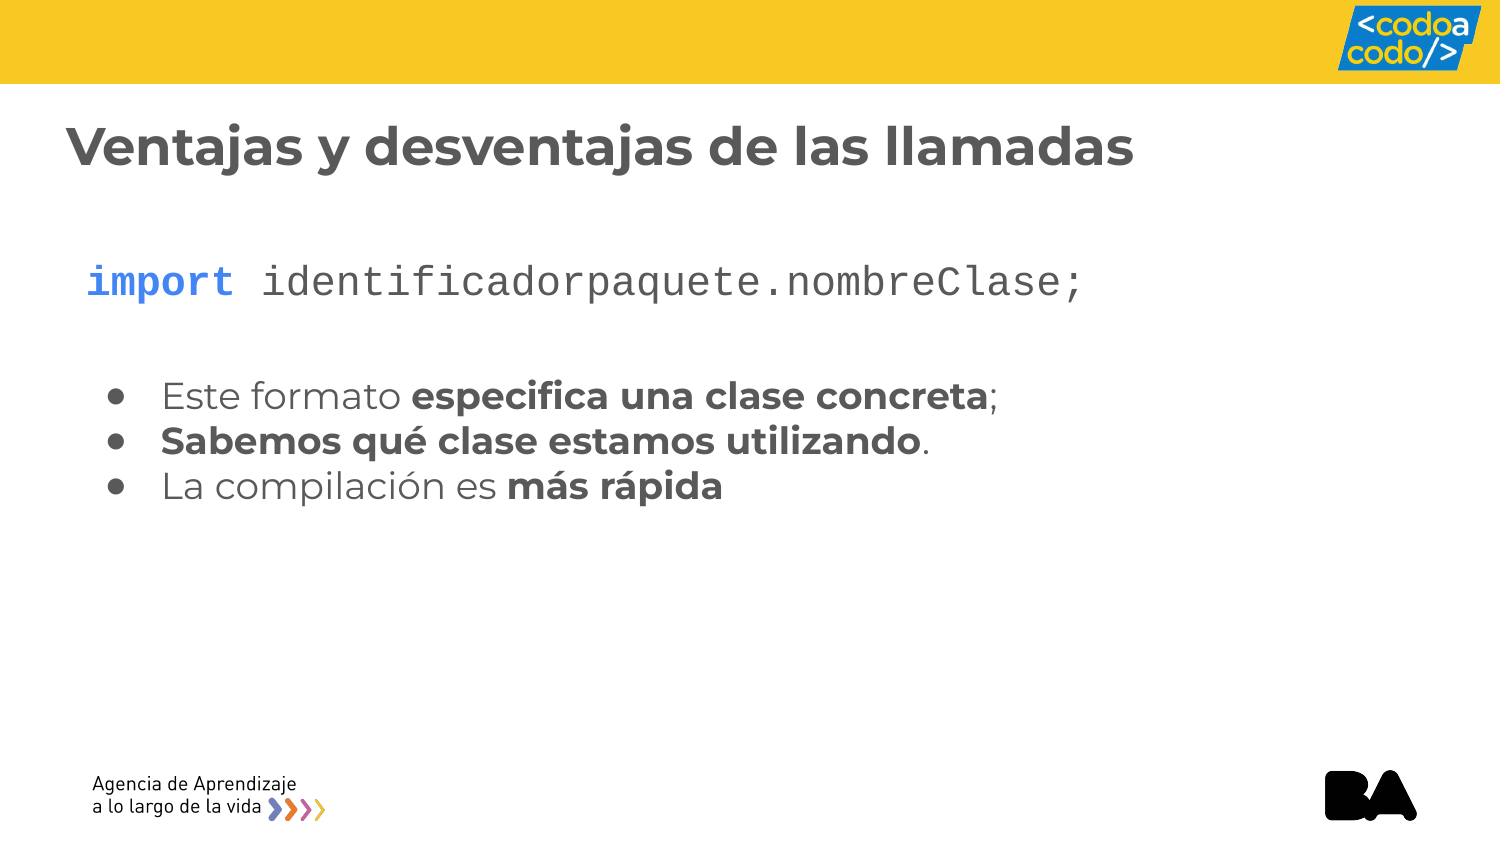

# Ventajas y desventajas de las llamadas
import identificadorpaquete.nombreClase;

Este formato especifica una clase concreta;
Sabemos qué clase estamos utilizando.
La compilación es más rápida